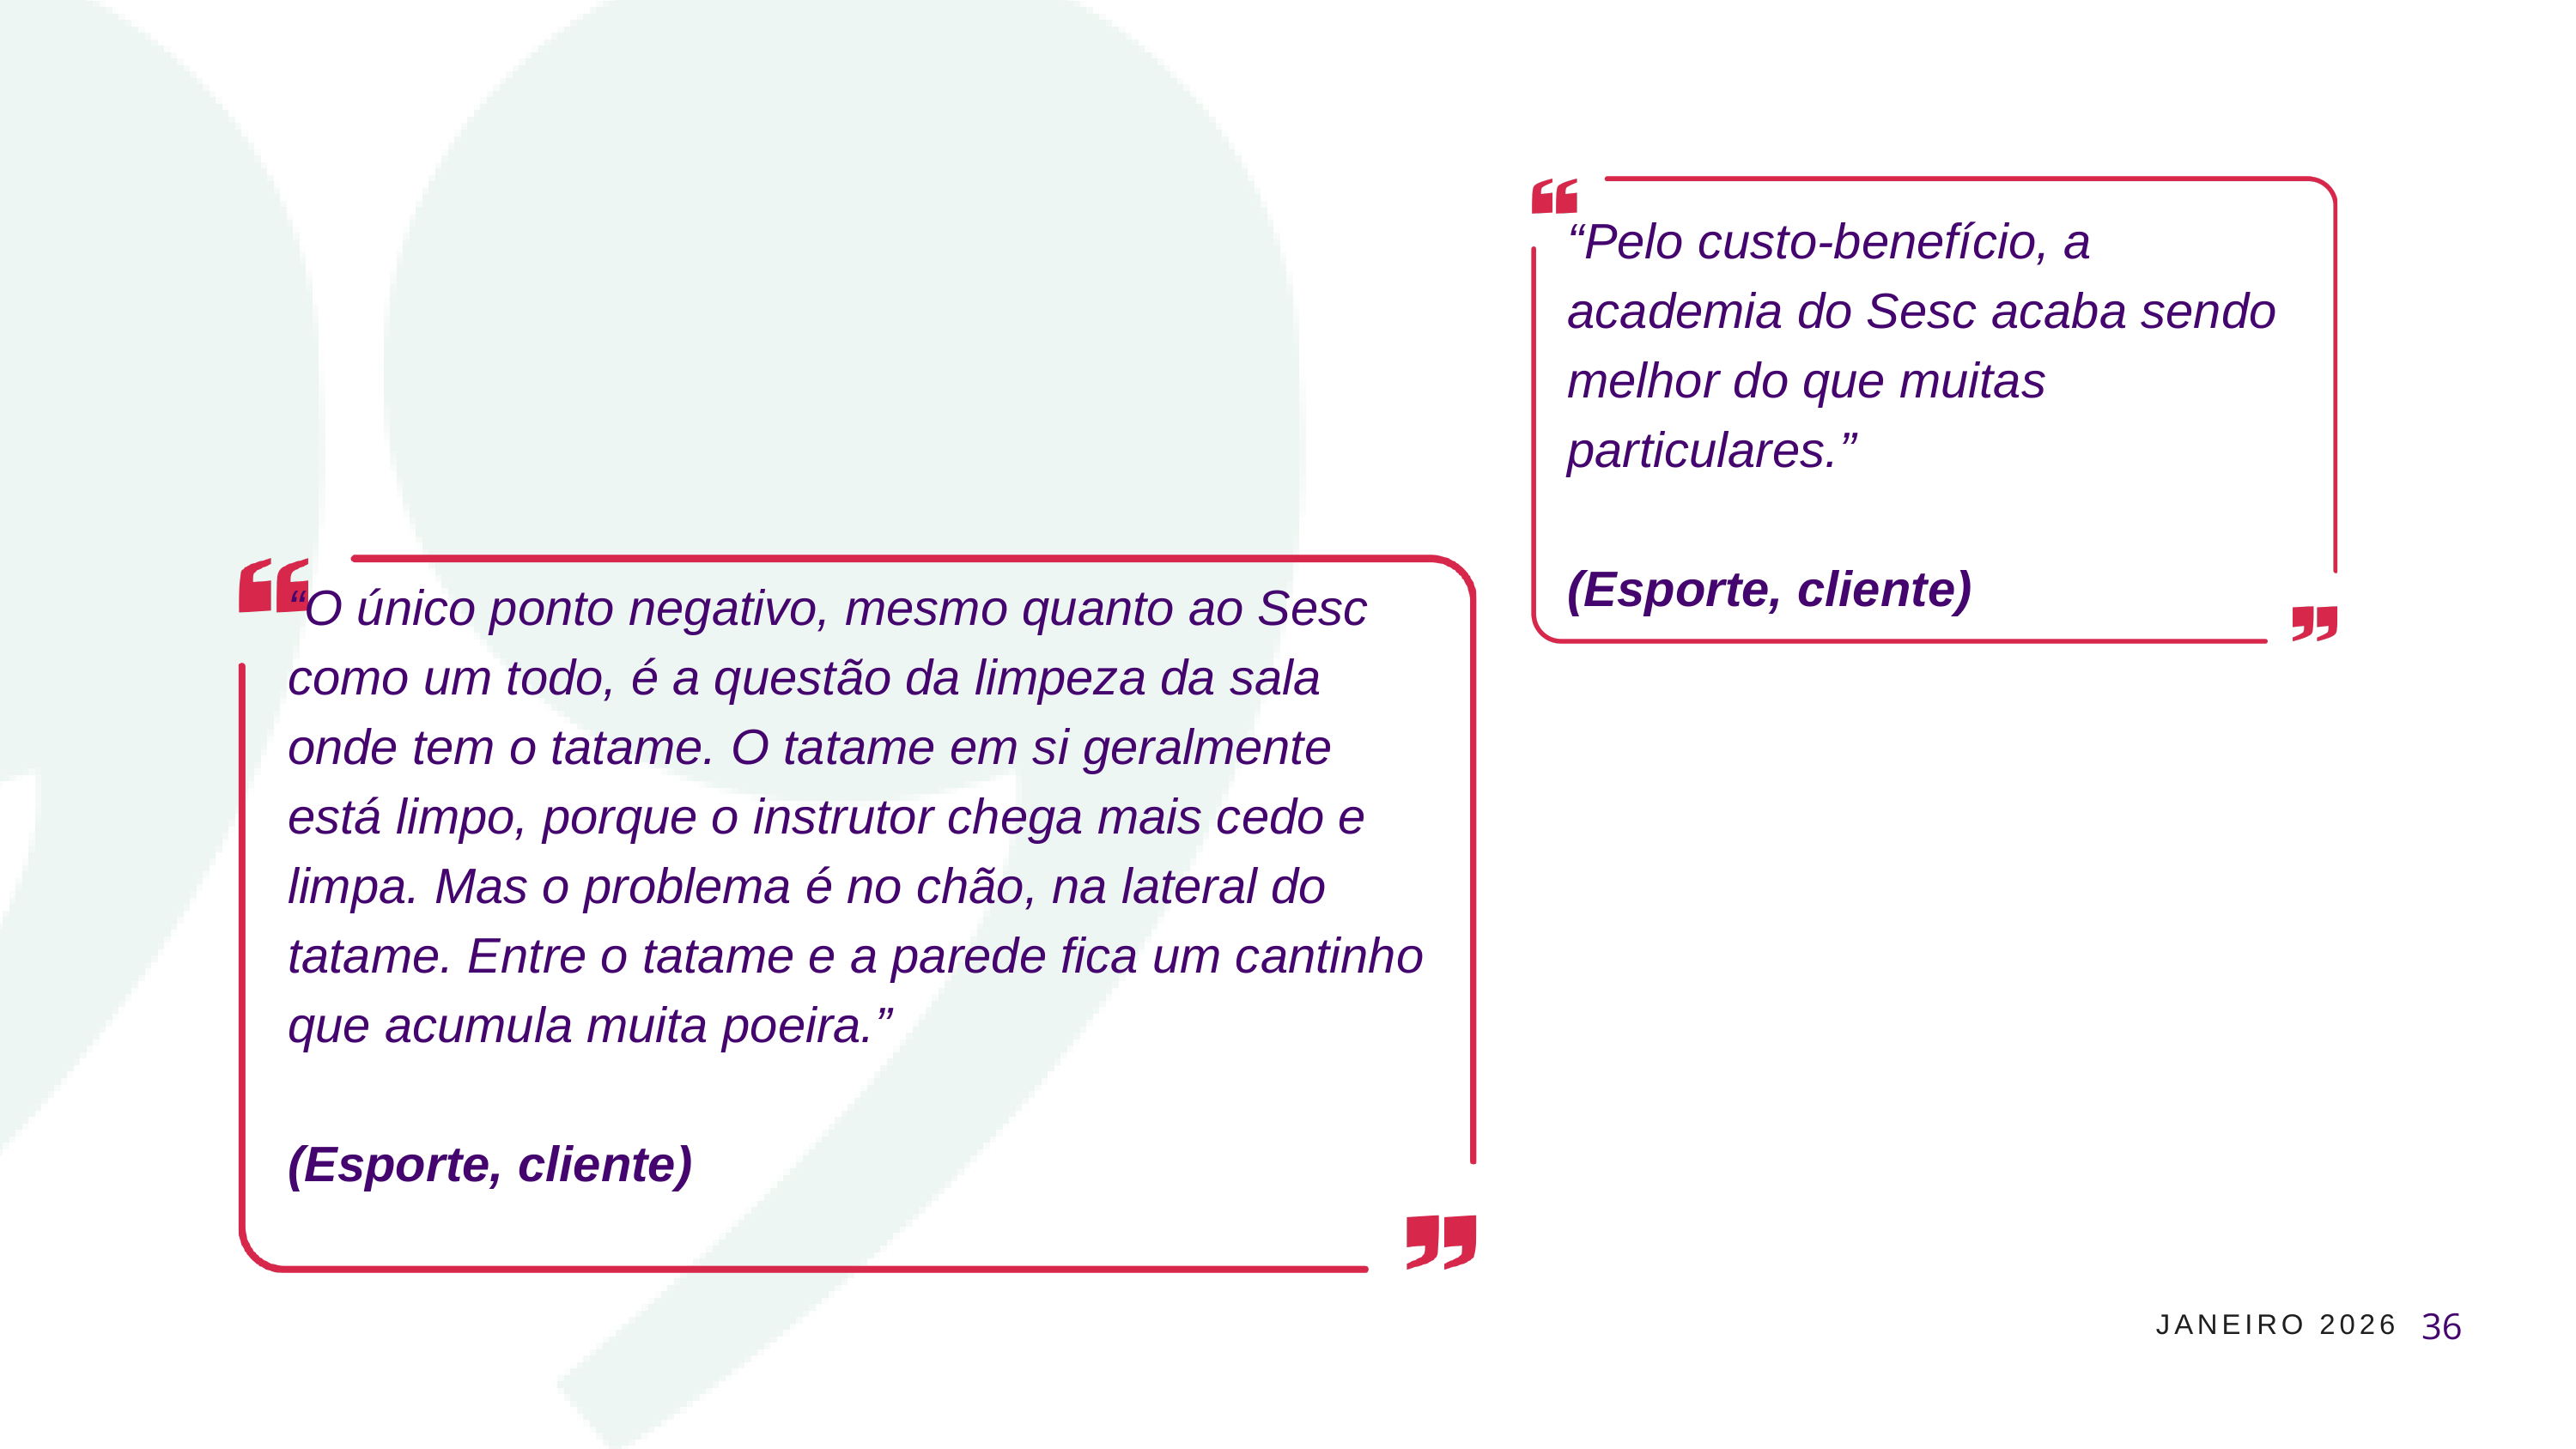

“Pelo custo-benefício, a academia do Sesc acaba sendo melhor do que muitas particulares.”

(Esporte, cliente)

“O único ponto negativo, mesmo quanto ao Sesc como um todo, é a questão da limpeza da sala onde tem o tatame. O tatame em si geralmente está limpo, porque o instrutor chega mais cedo e limpa. Mas o problema é no chão, na lateral do tatame. Entre o tatame e a parede fica um cantinho que acumula muita poeira.”

(Esporte, cliente)
36
JANEIRO 2026